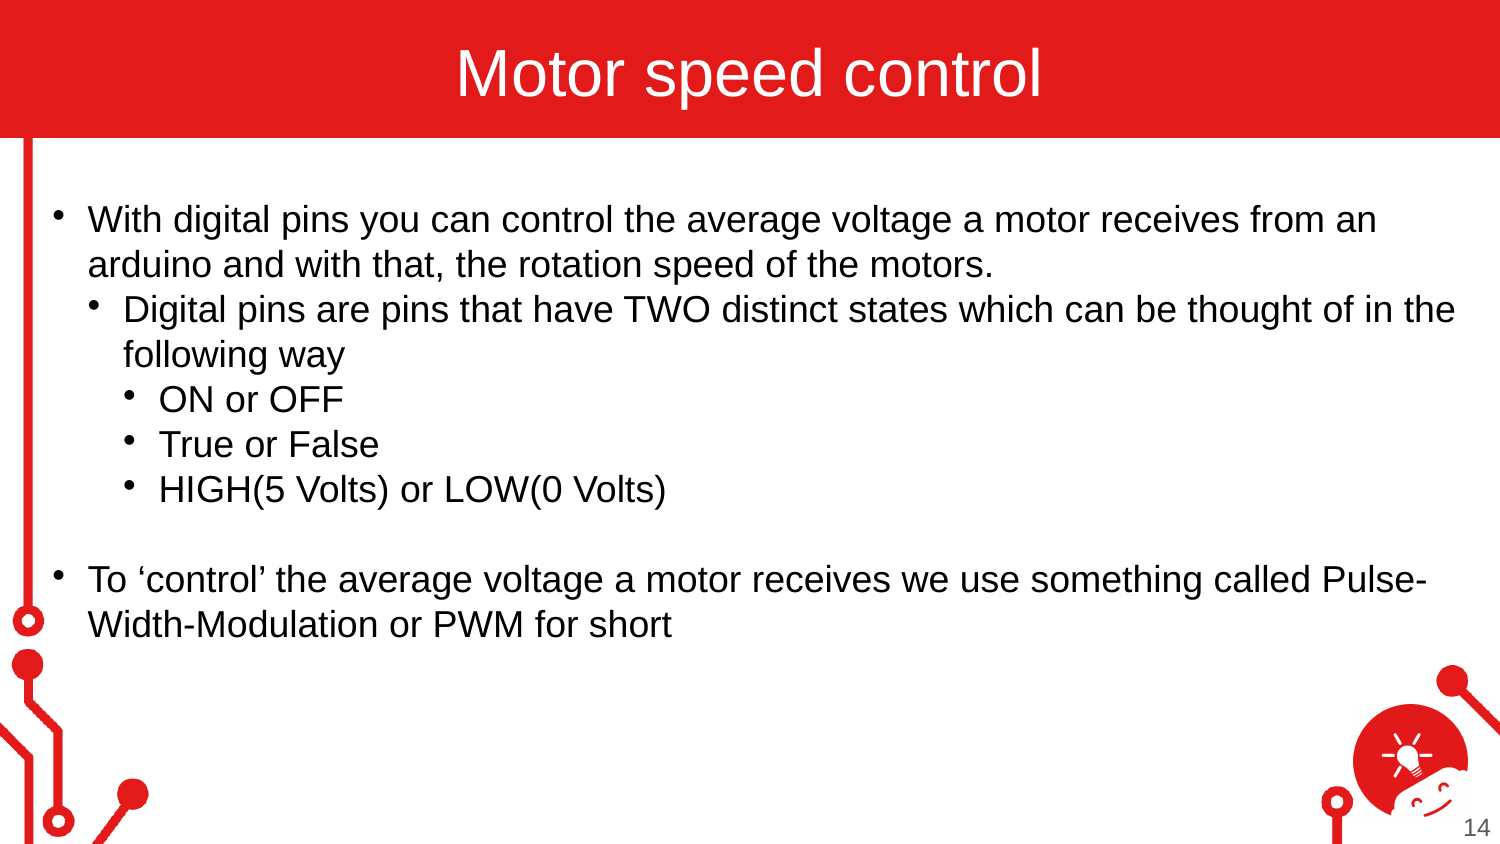

Motor speed control

With digital pins you can control the average voltage a motor receives from an arduino and with that, the rotation speed of the motors.
Digital pins are pins that have TWO distinct states which can be thought of in the following way
ON or OFF
True or False
HIGH(5 Volts) or LOW(0 Volts)

To ‘control’ the average voltage a motor receives we use something called Pulse-Width-Modulation or PWM for short

14